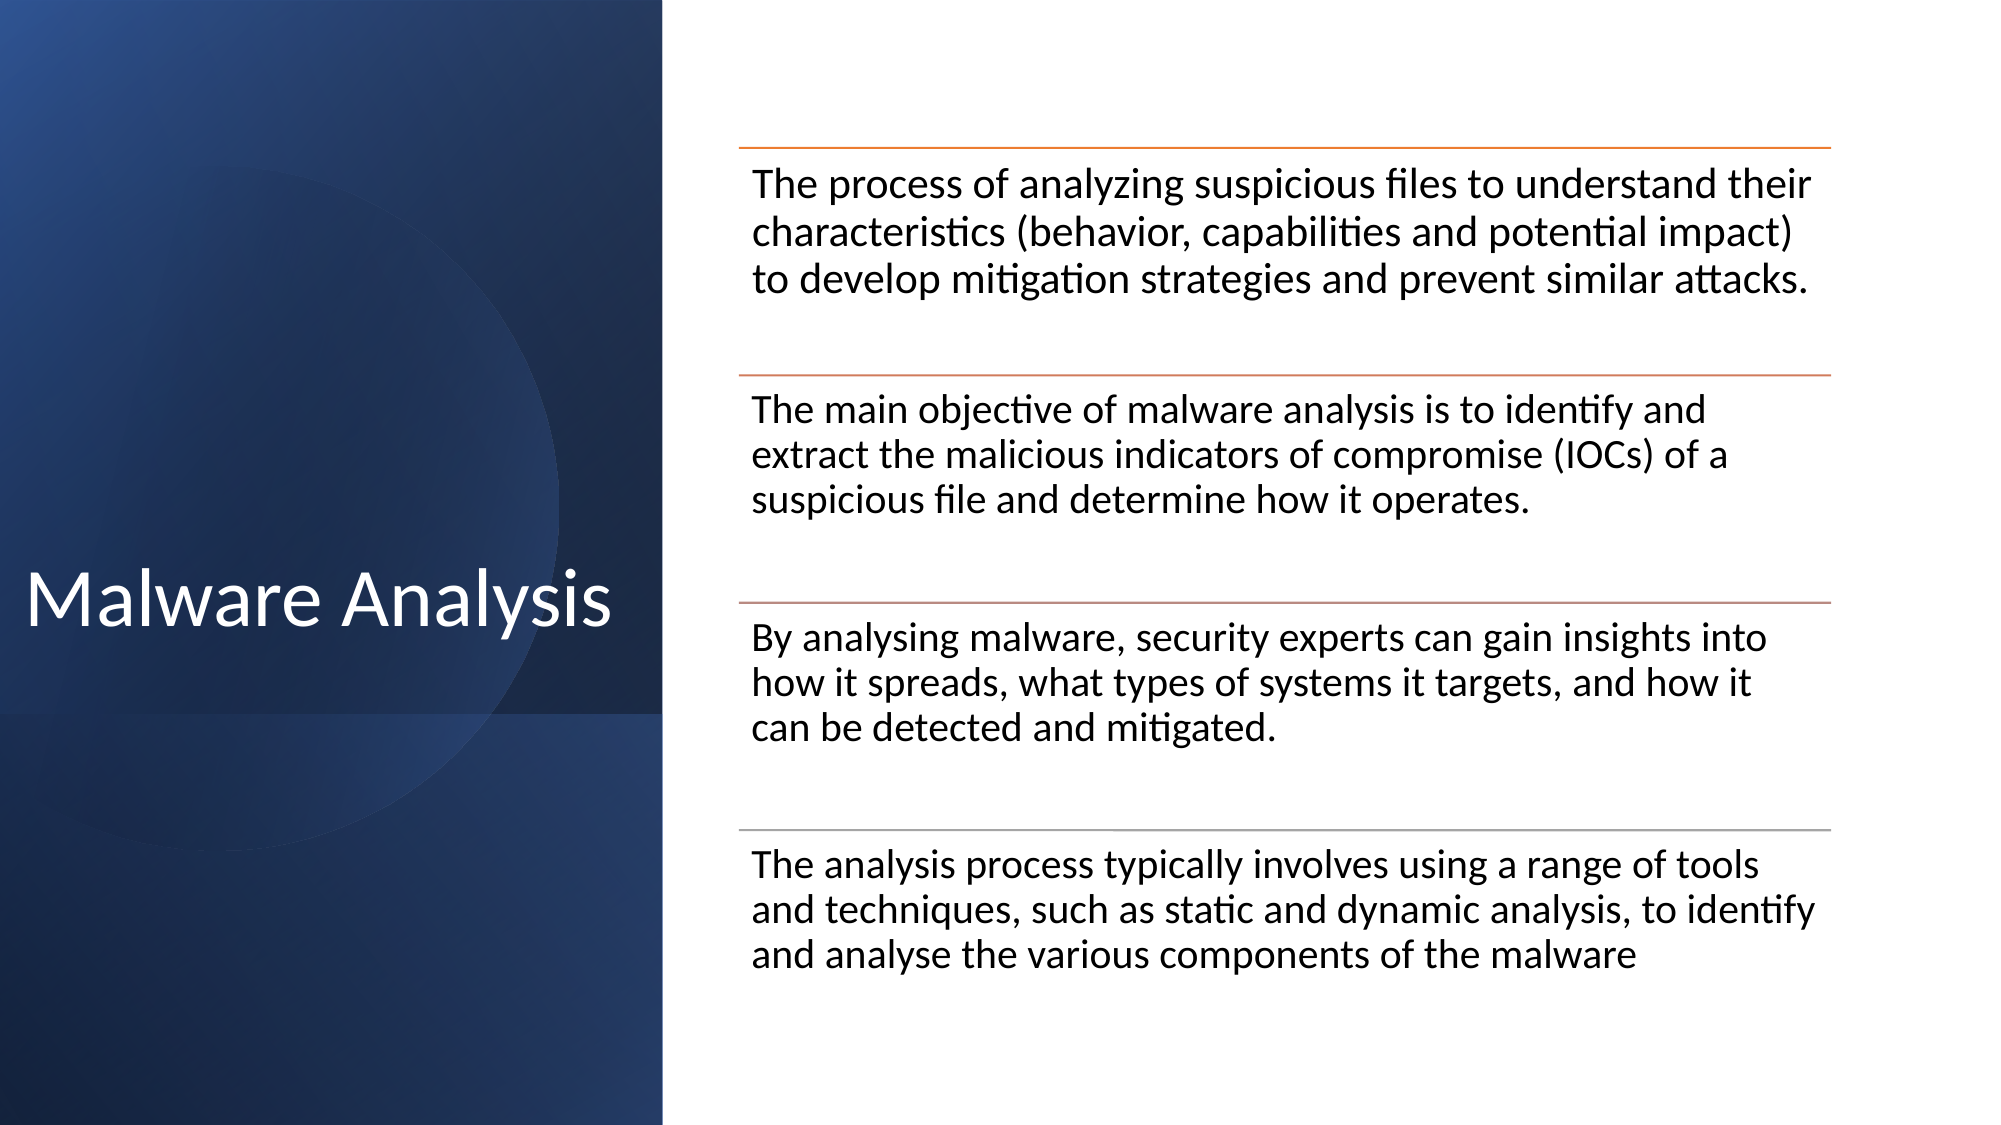

The process of analyzing suspicious files to understand their characteristics (behavior, capabilities and potential impact) to develop mitigation strategies and prevent similar attacks.
The main objective of malware analysis is to identify and extract the malicious indicators of compromise (IOCs) of a suspicious file and determine how it operates.
By analysing malware, security experts can gain insights into how it spreads, what types of systems it targets, and how it can be detected and mitigated.
The analysis process typically involves using a range of tools and techniques, such as static and dynamic analysis, to identify and analyse the various components of the malware

# Malware Analysis